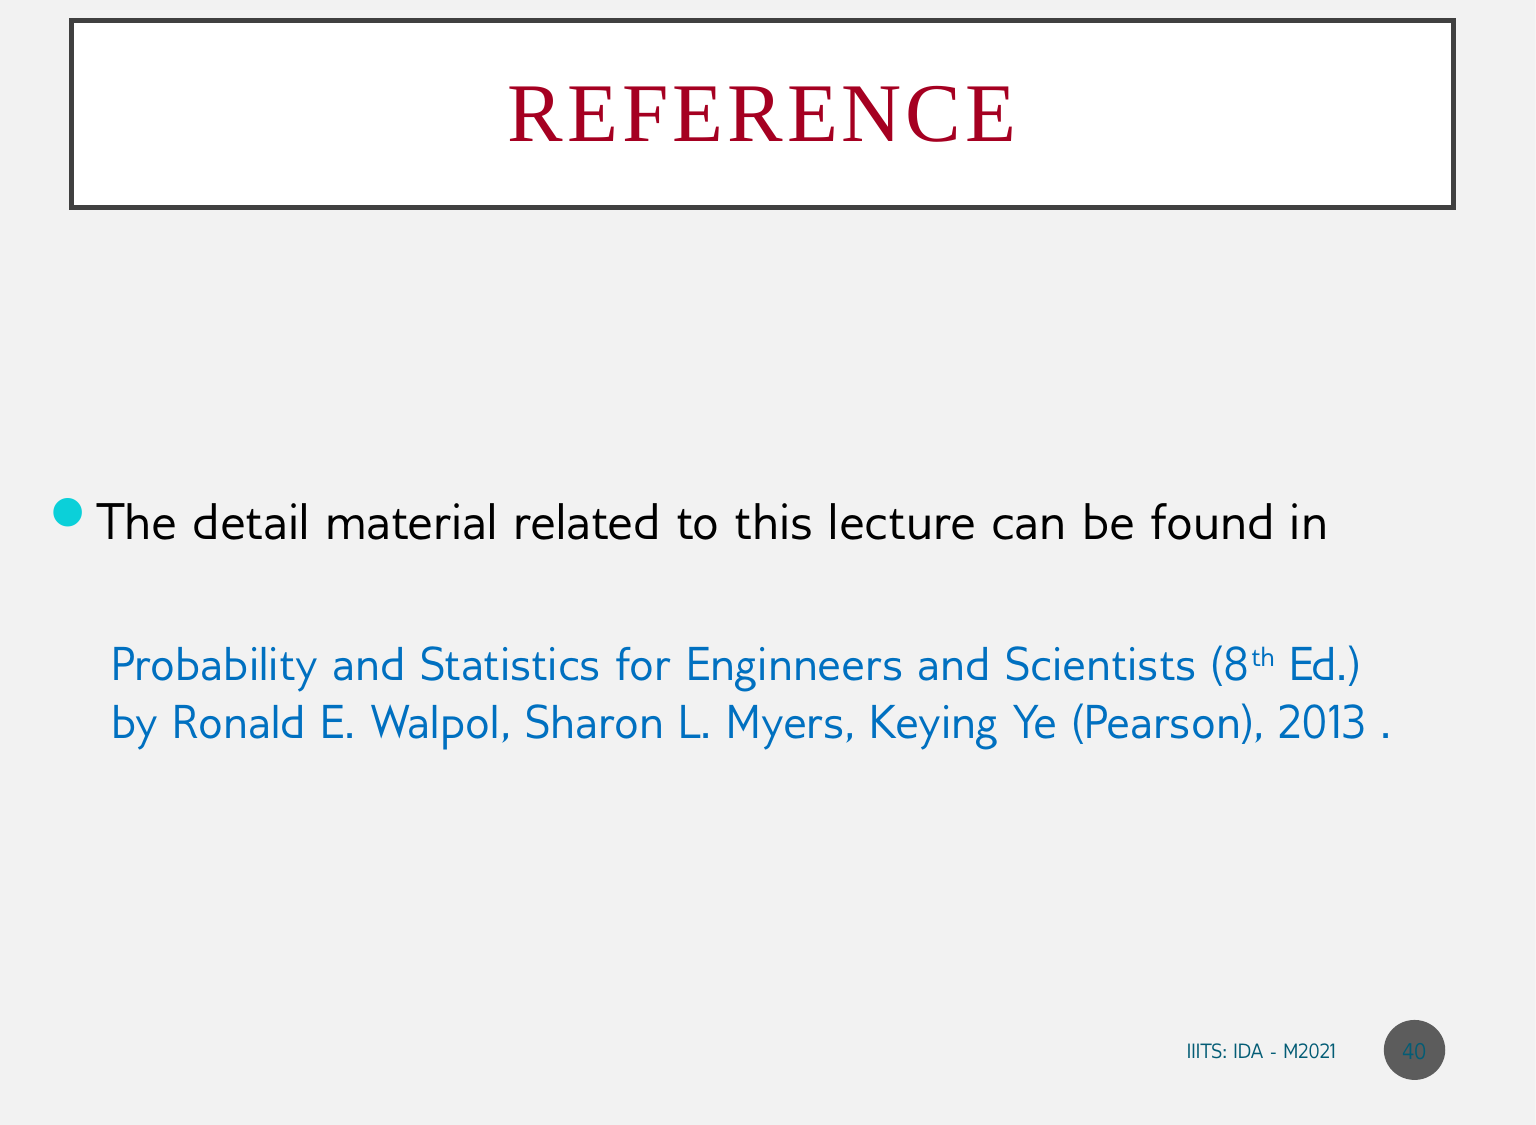

# Reference
The detail material related to this lecture can be found in

Probability and Statistics for Enginneers and Scientists (8th Ed.) by Ronald E. Walpol, Sharon L. Myers, Keying Ye (Pearson), 2013 .

40
IIITS: IDA - M2021